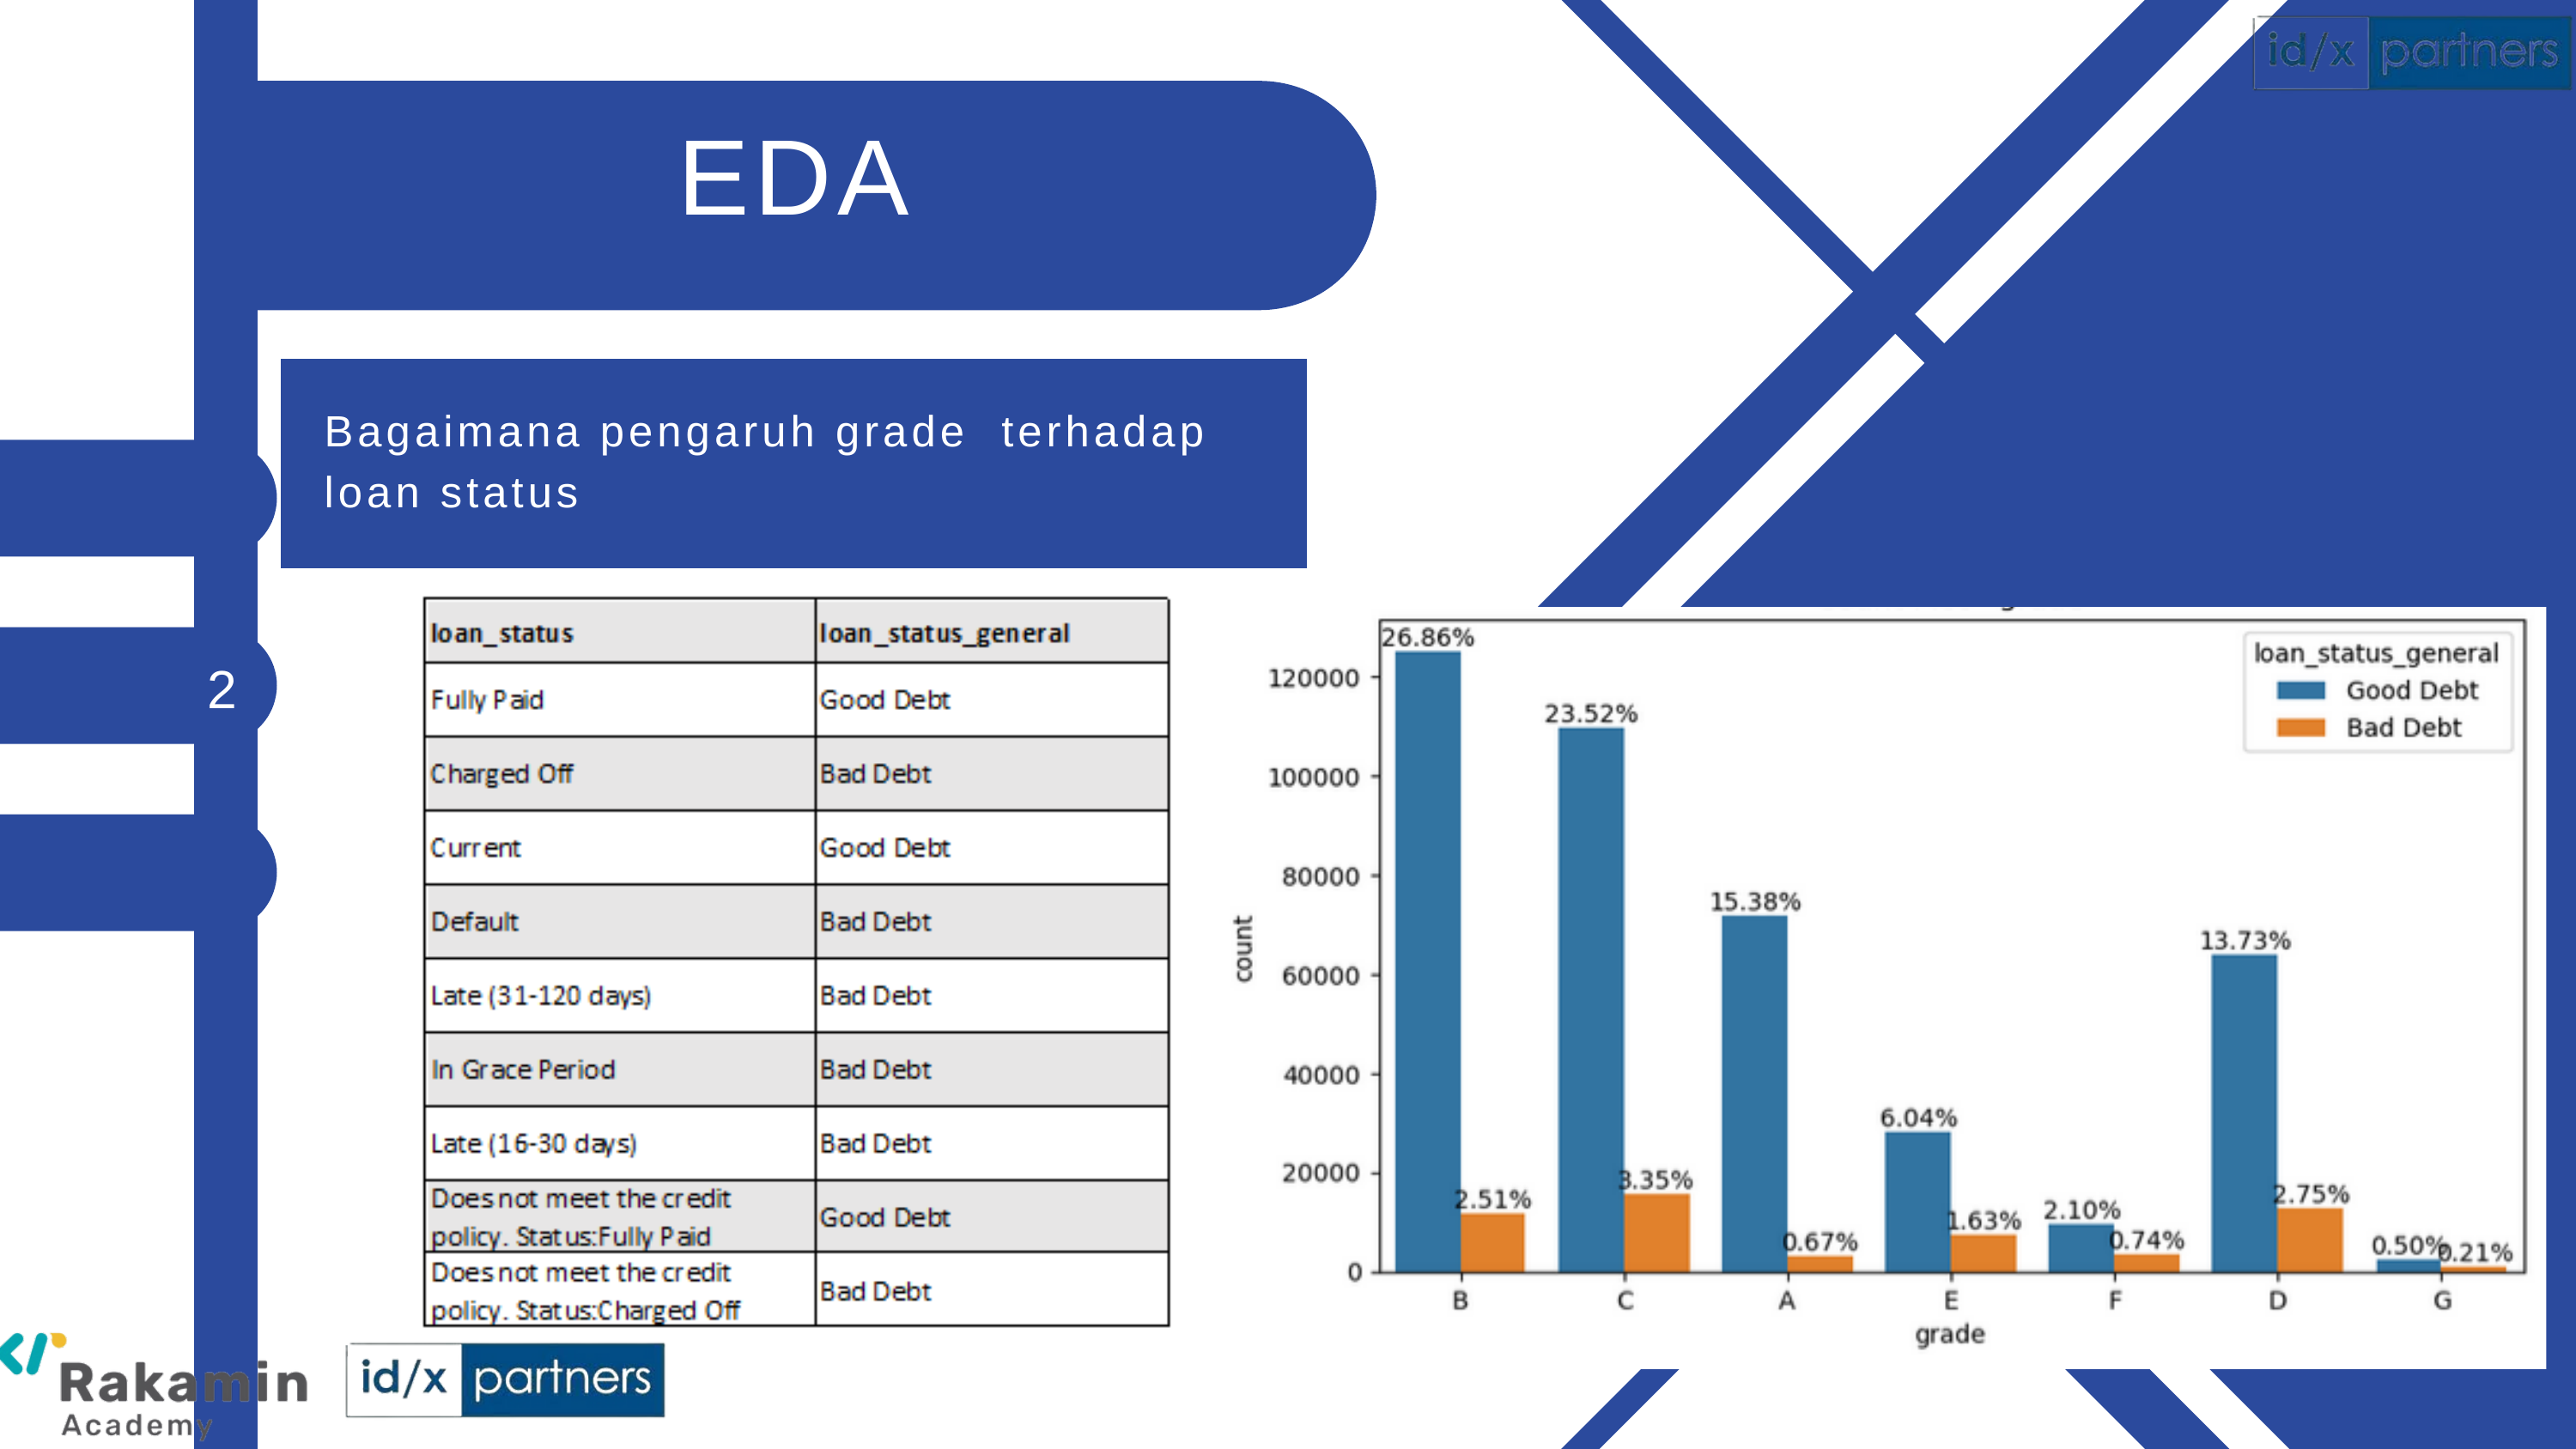

EDA

Bagaimana pengaruh grade  terhadap loan status

2